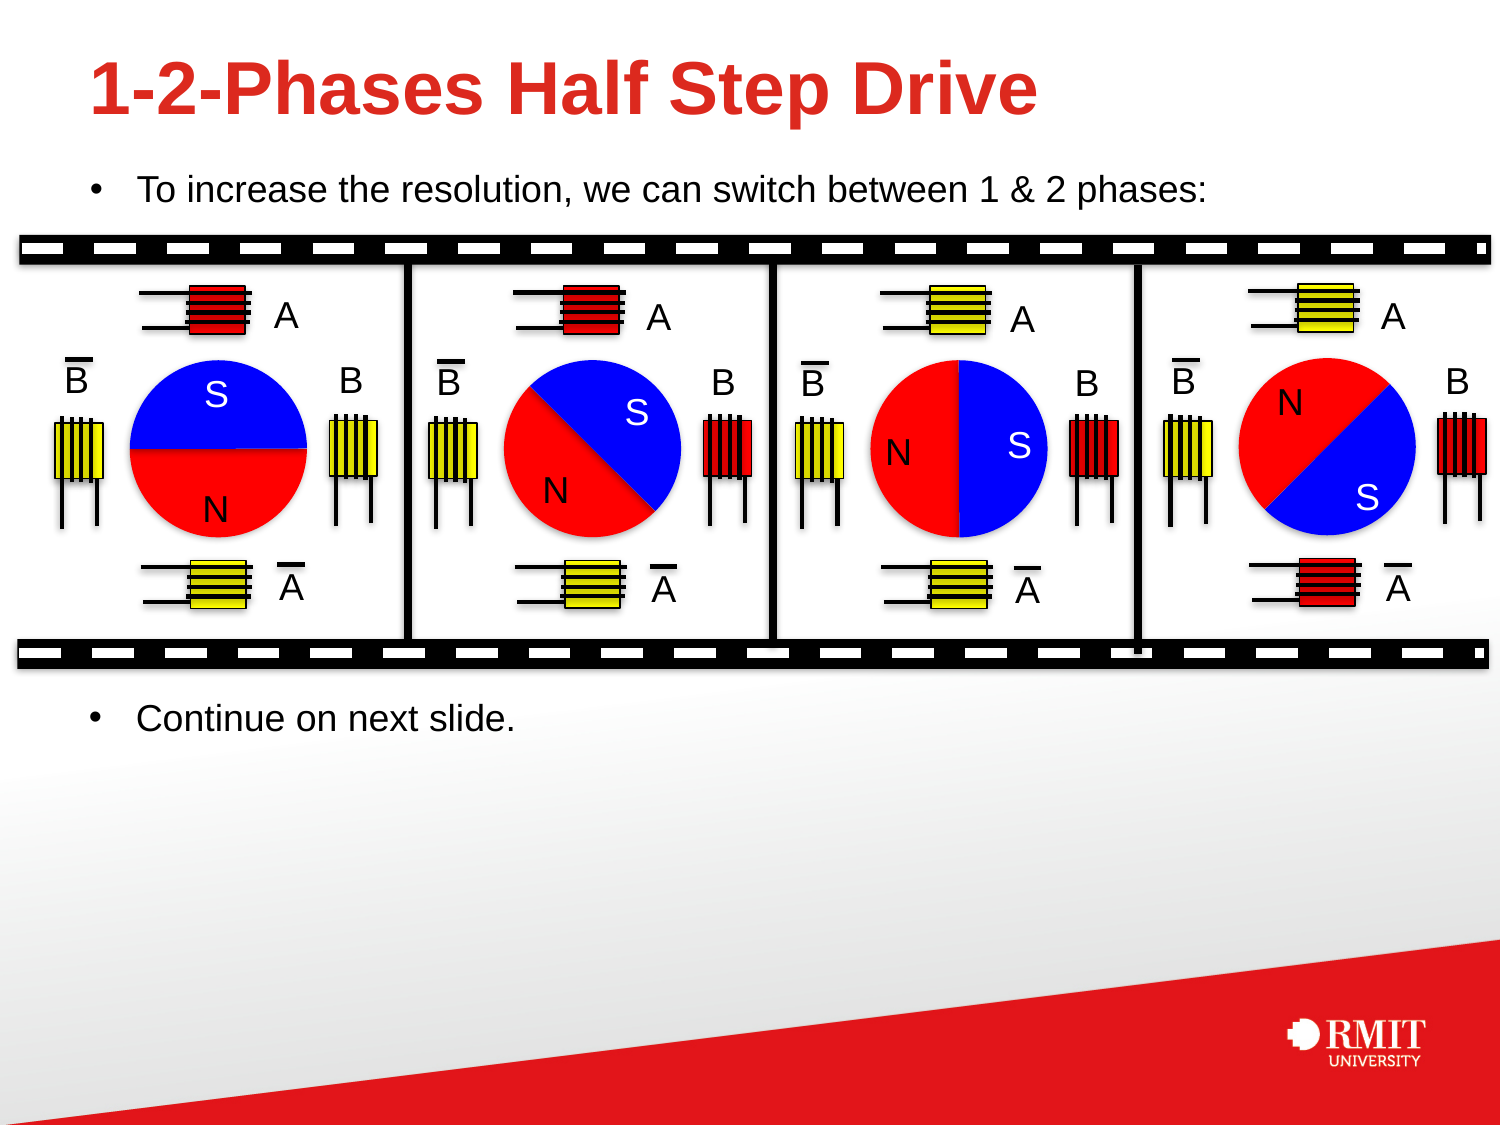

# 1-2-Phases Half Step Drive
To increase the resolution, we can switch between 1 & 2 phases:

A

A

A

A
B
B
B
B
B
B
B
B

S
N
S
S
N

N
S
N
A
A
A

A

Continue on next slide.